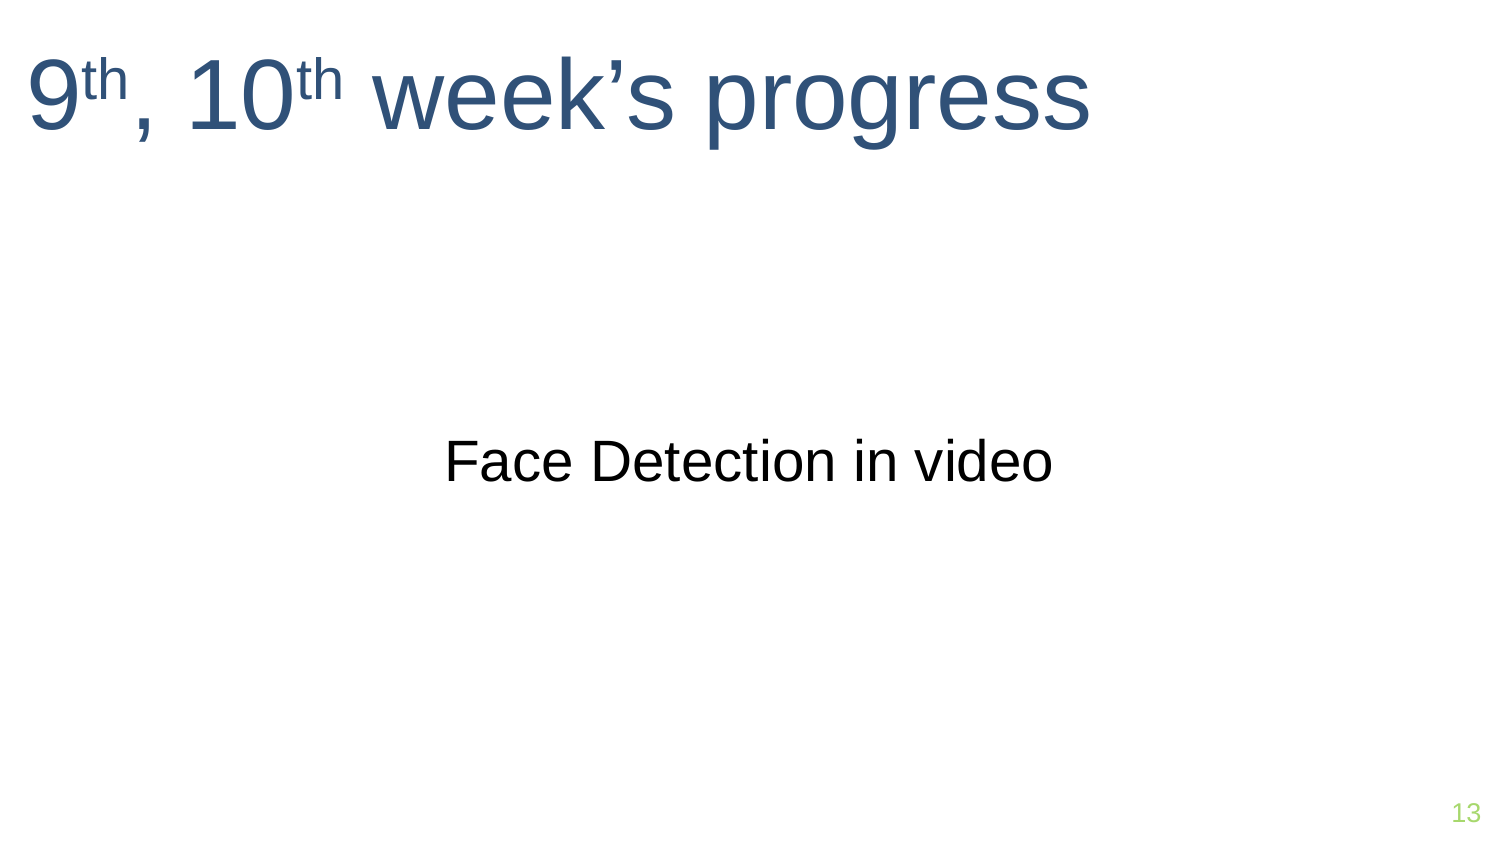

9th, 10th week’s progress
Face Detection in video
13